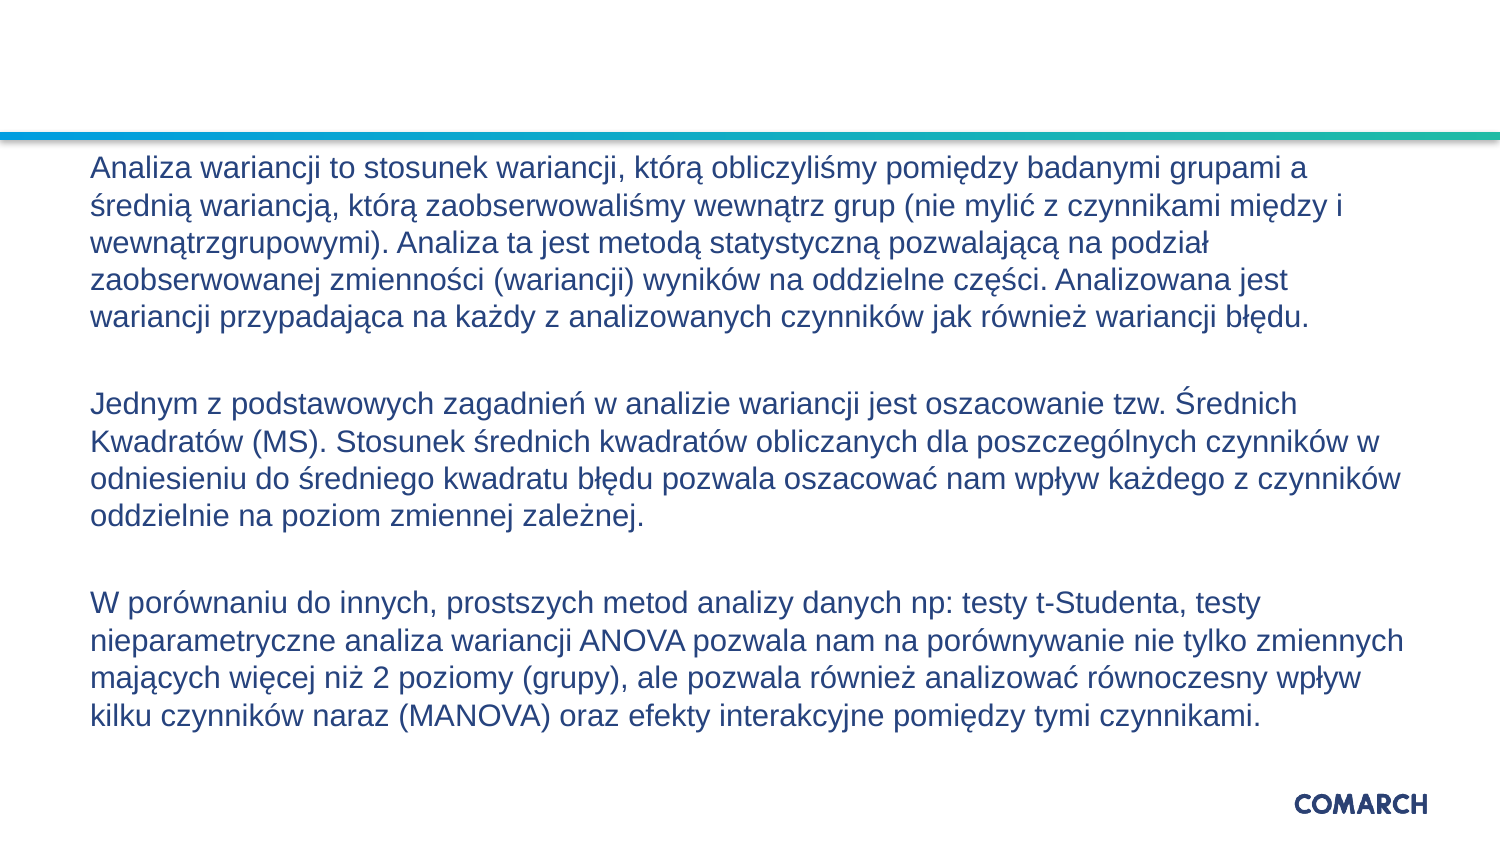

#
Analiza wariancji to stosunek wariancji, którą obliczyliśmy pomiędzy badanymi grupami a średnią wariancją, którą zaobserwowaliśmy wewnątrz grup (nie mylić z czynnikami między i wewnątrzgrupowymi). Analiza ta jest metodą statystyczną pozwalającą na podział zaobserwowanej zmienności (wariancji) wyników na oddzielne części. Analizowana jest wariancji przypadająca na każdy z analizowanych czynników jak również wariancji błędu.

Jednym z podstawowych zagadnień w analizie wariancji jest oszacowanie tzw. Średnich Kwadratów (MS). Stosunek średnich kwadratów obliczanych dla poszczególnych czynników w odniesieniu do średniego kwadratu błędu pozwala oszacować nam wpływ każdego z czynników oddzielnie na poziom zmiennej zależnej.

W porównaniu do innych, prostszych metod analizy danych np: testy t-Studenta, testy nieparametryczne analiza wariancji ANOVA pozwala nam na porównywanie nie tylko zmiennych mających więcej niż 2 poziomy (grupy), ale pozwala również analizować równoczesny wpływ kilku czynników naraz (MANOVA) oraz efekty interakcyjne pomiędzy tymi czynnikami.